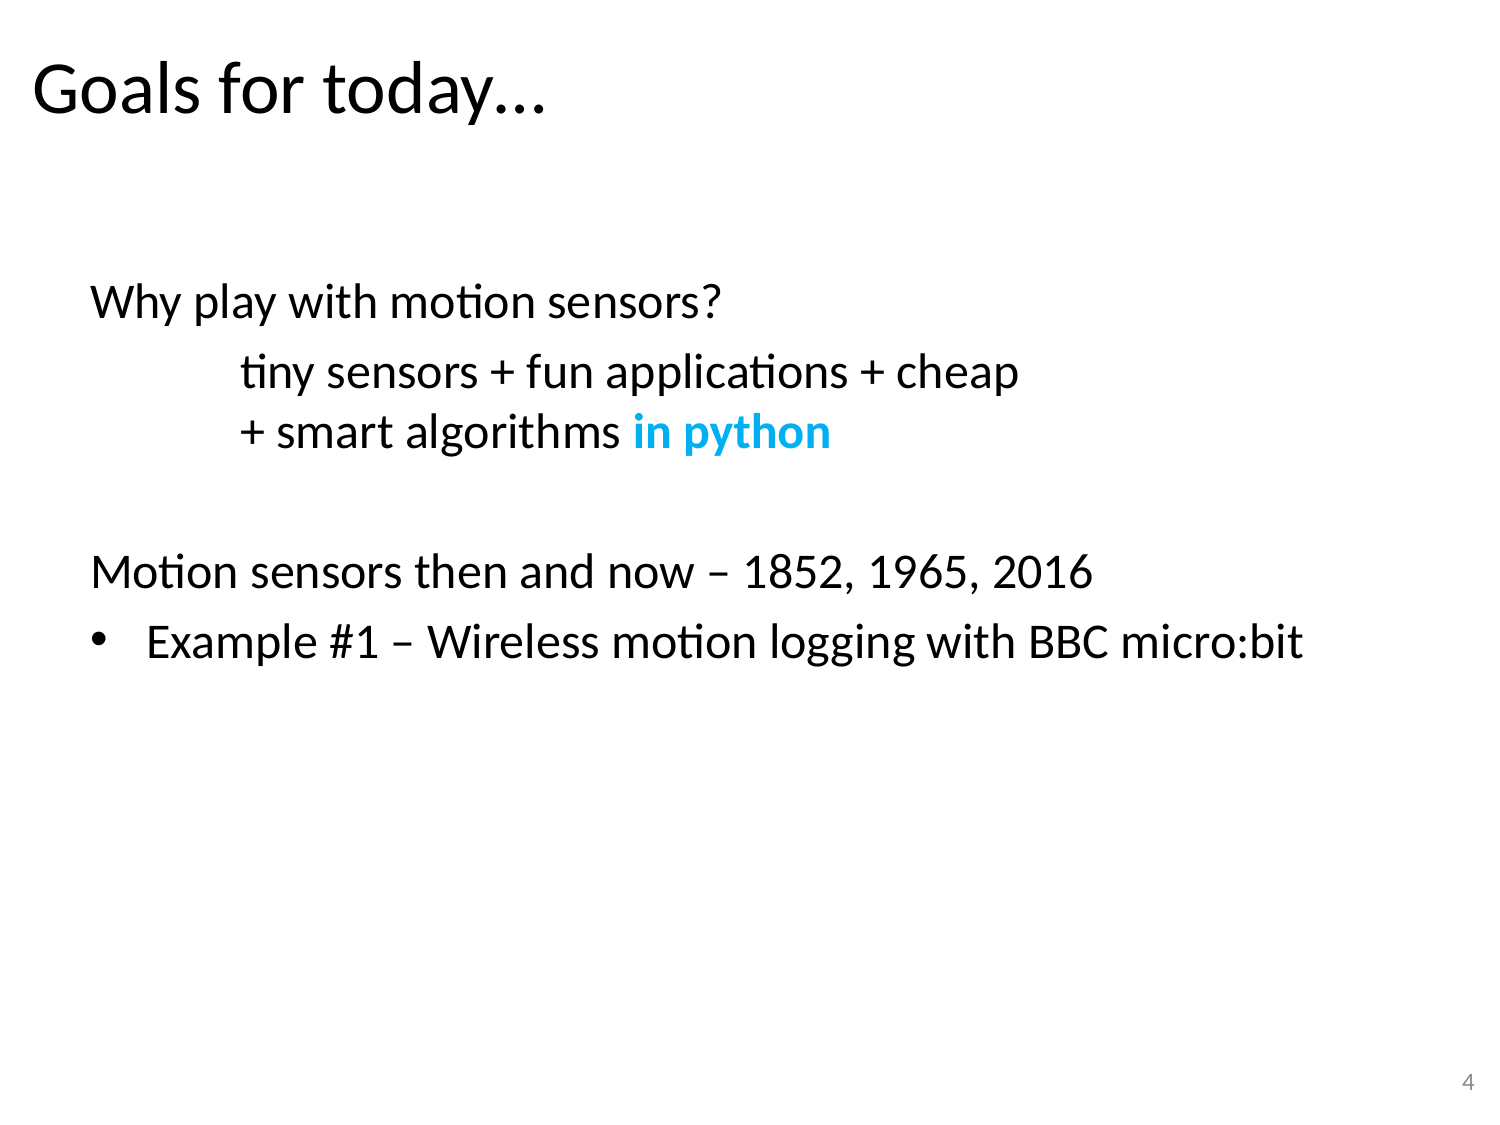

# Goals for today…
Why play with motion sensors?
	tiny sensors + fun applications + cheap
	+ smart algorithms in python

Motion sensors then and now – 1852, 1965, 2016
Example #1 – Wireless motion logging with BBC micro:bit

4